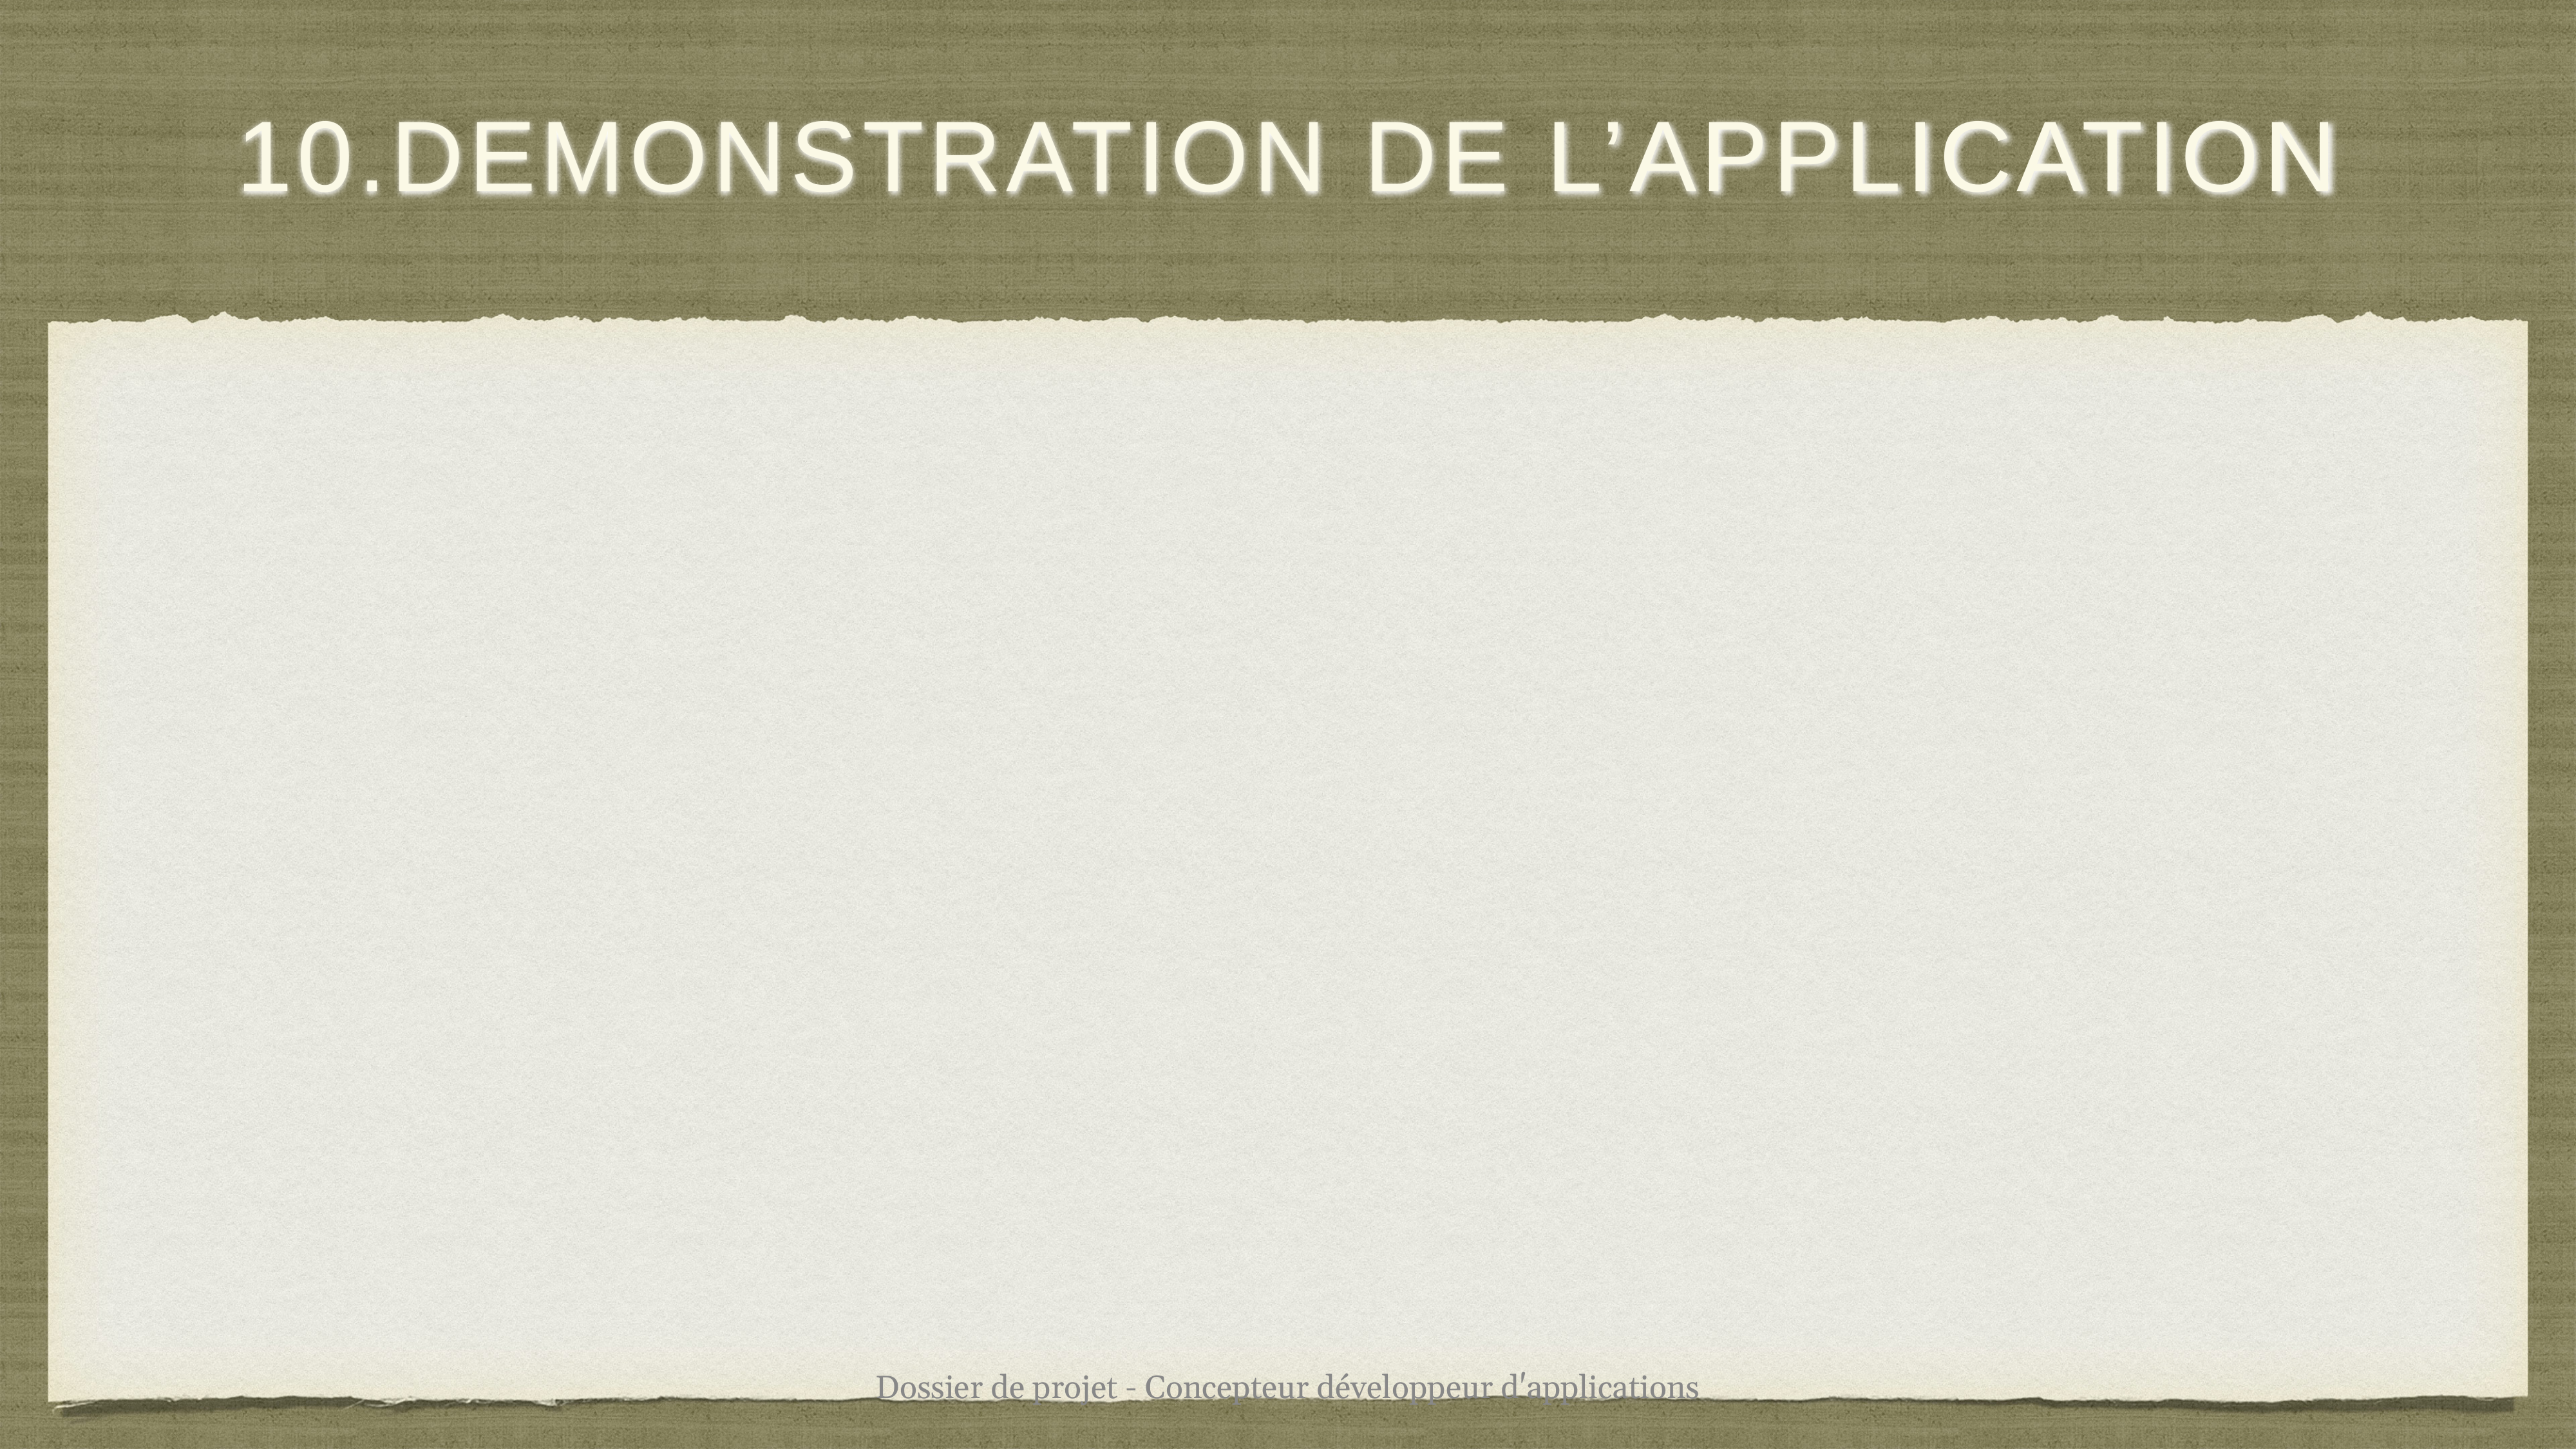

# 10.DEMONSTRATION DE L’APPLICATION

Dossier de projet - Concepteur développeur d'applications